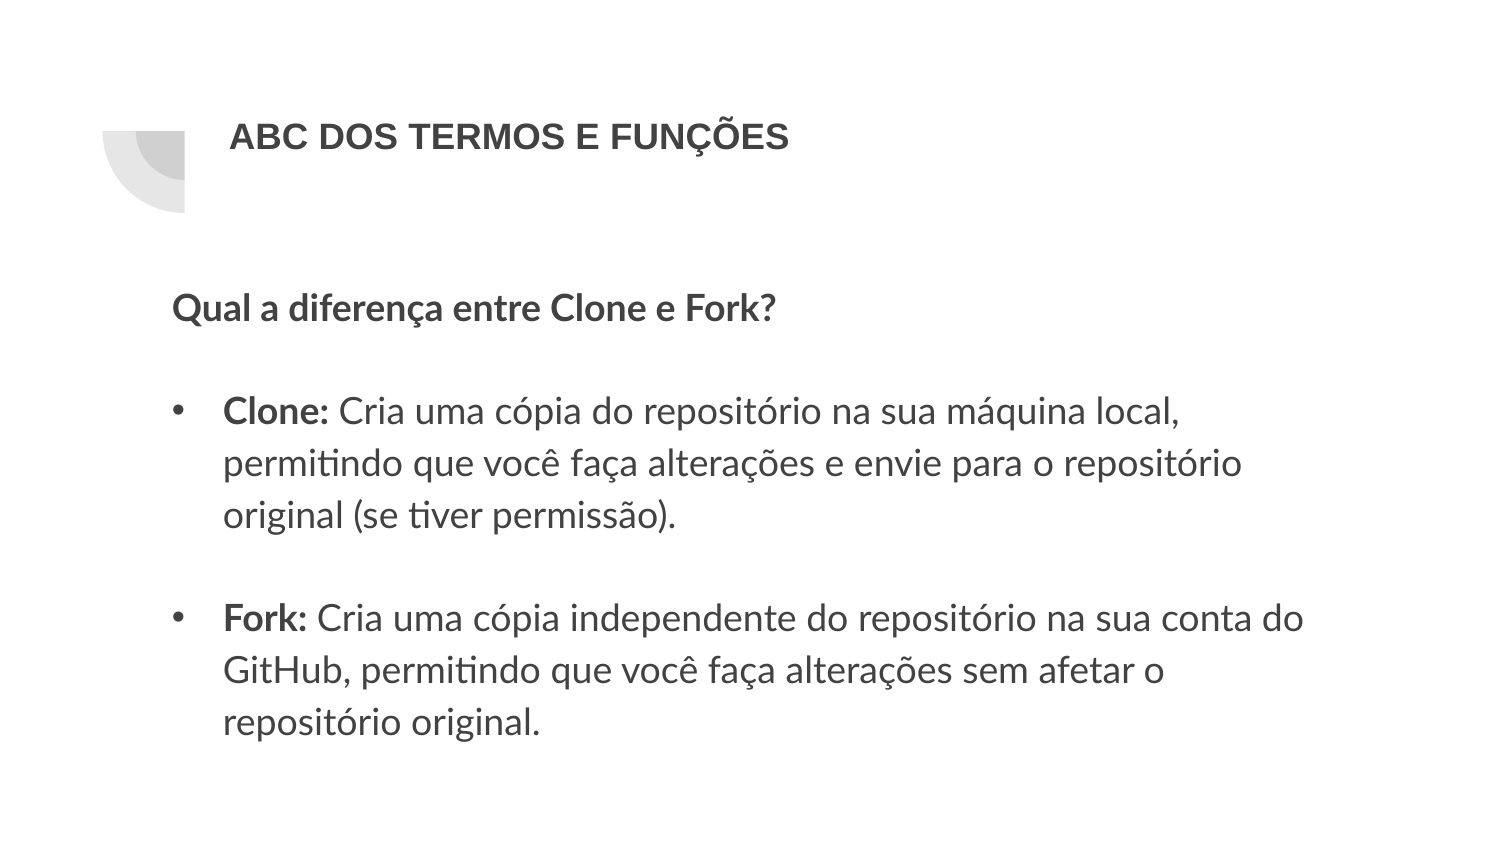

# ABC DOS TERMOS E FUNÇÕES
Qual a diferença entre Clone e Fork?

Clone: Cria uma cópia do repositório na sua máquina local, permitindo que você faça alterações e envie para o repositório original (se tiver permissão).

Fork: Cria uma cópia independente do repositório na sua conta do GitHub, permitindo que você faça alterações sem afetar o repositório original.